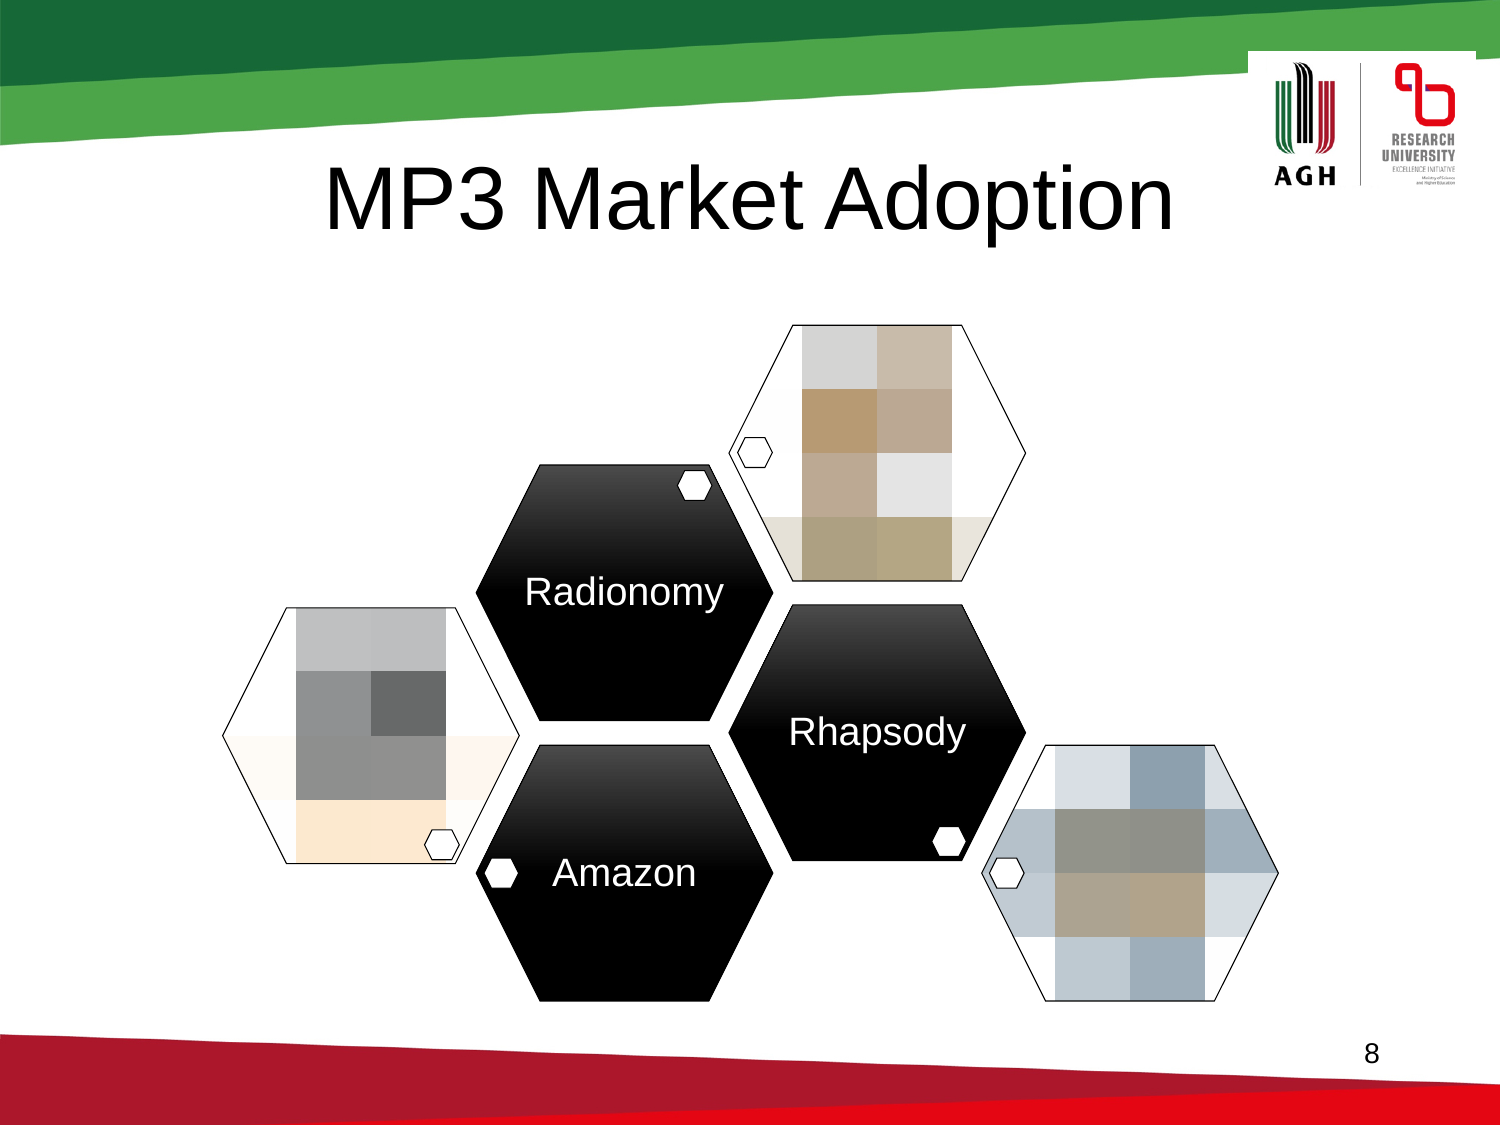

# MP3 Market Adoption
Amazon
Rhapsody
Radionomy

8